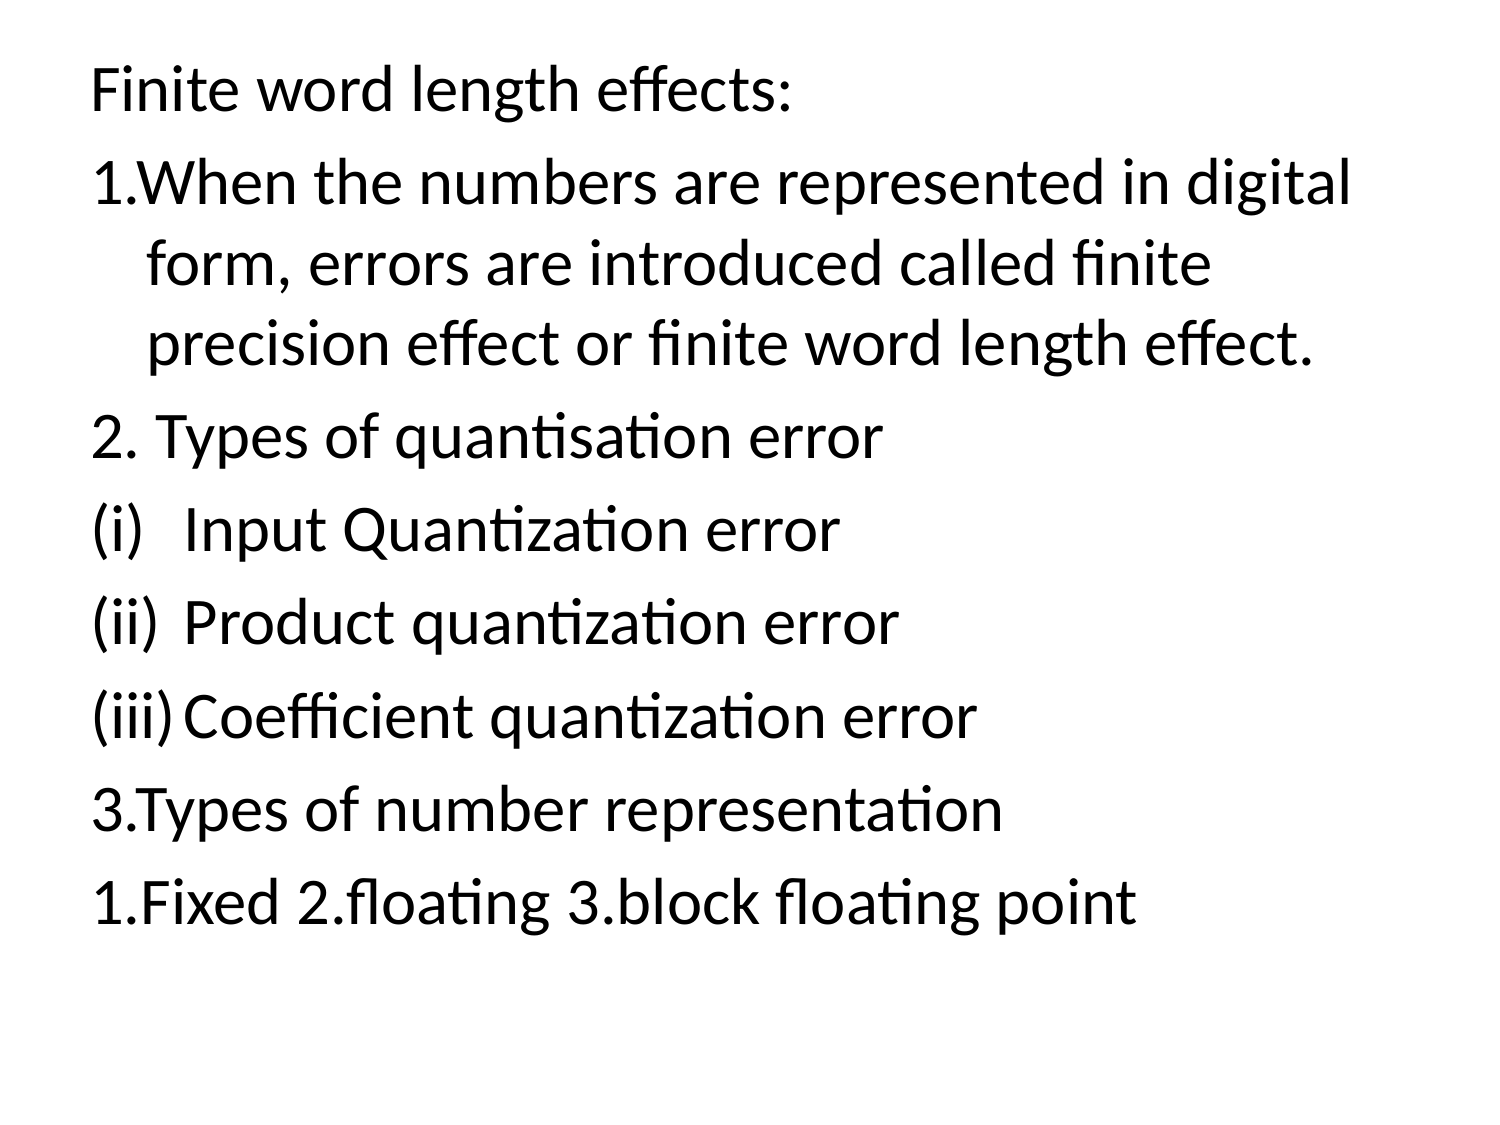

Finite word length effects:
1.When the numbers are represented in digital form, errors are introduced called finite precision effect or finite word length effect.
2. Types of quantisation error
Input Quantization error
Product quantization error
Coefficient quantization error
3.Types of number representation
1.Fixed 2.floating 3.block floating point
#